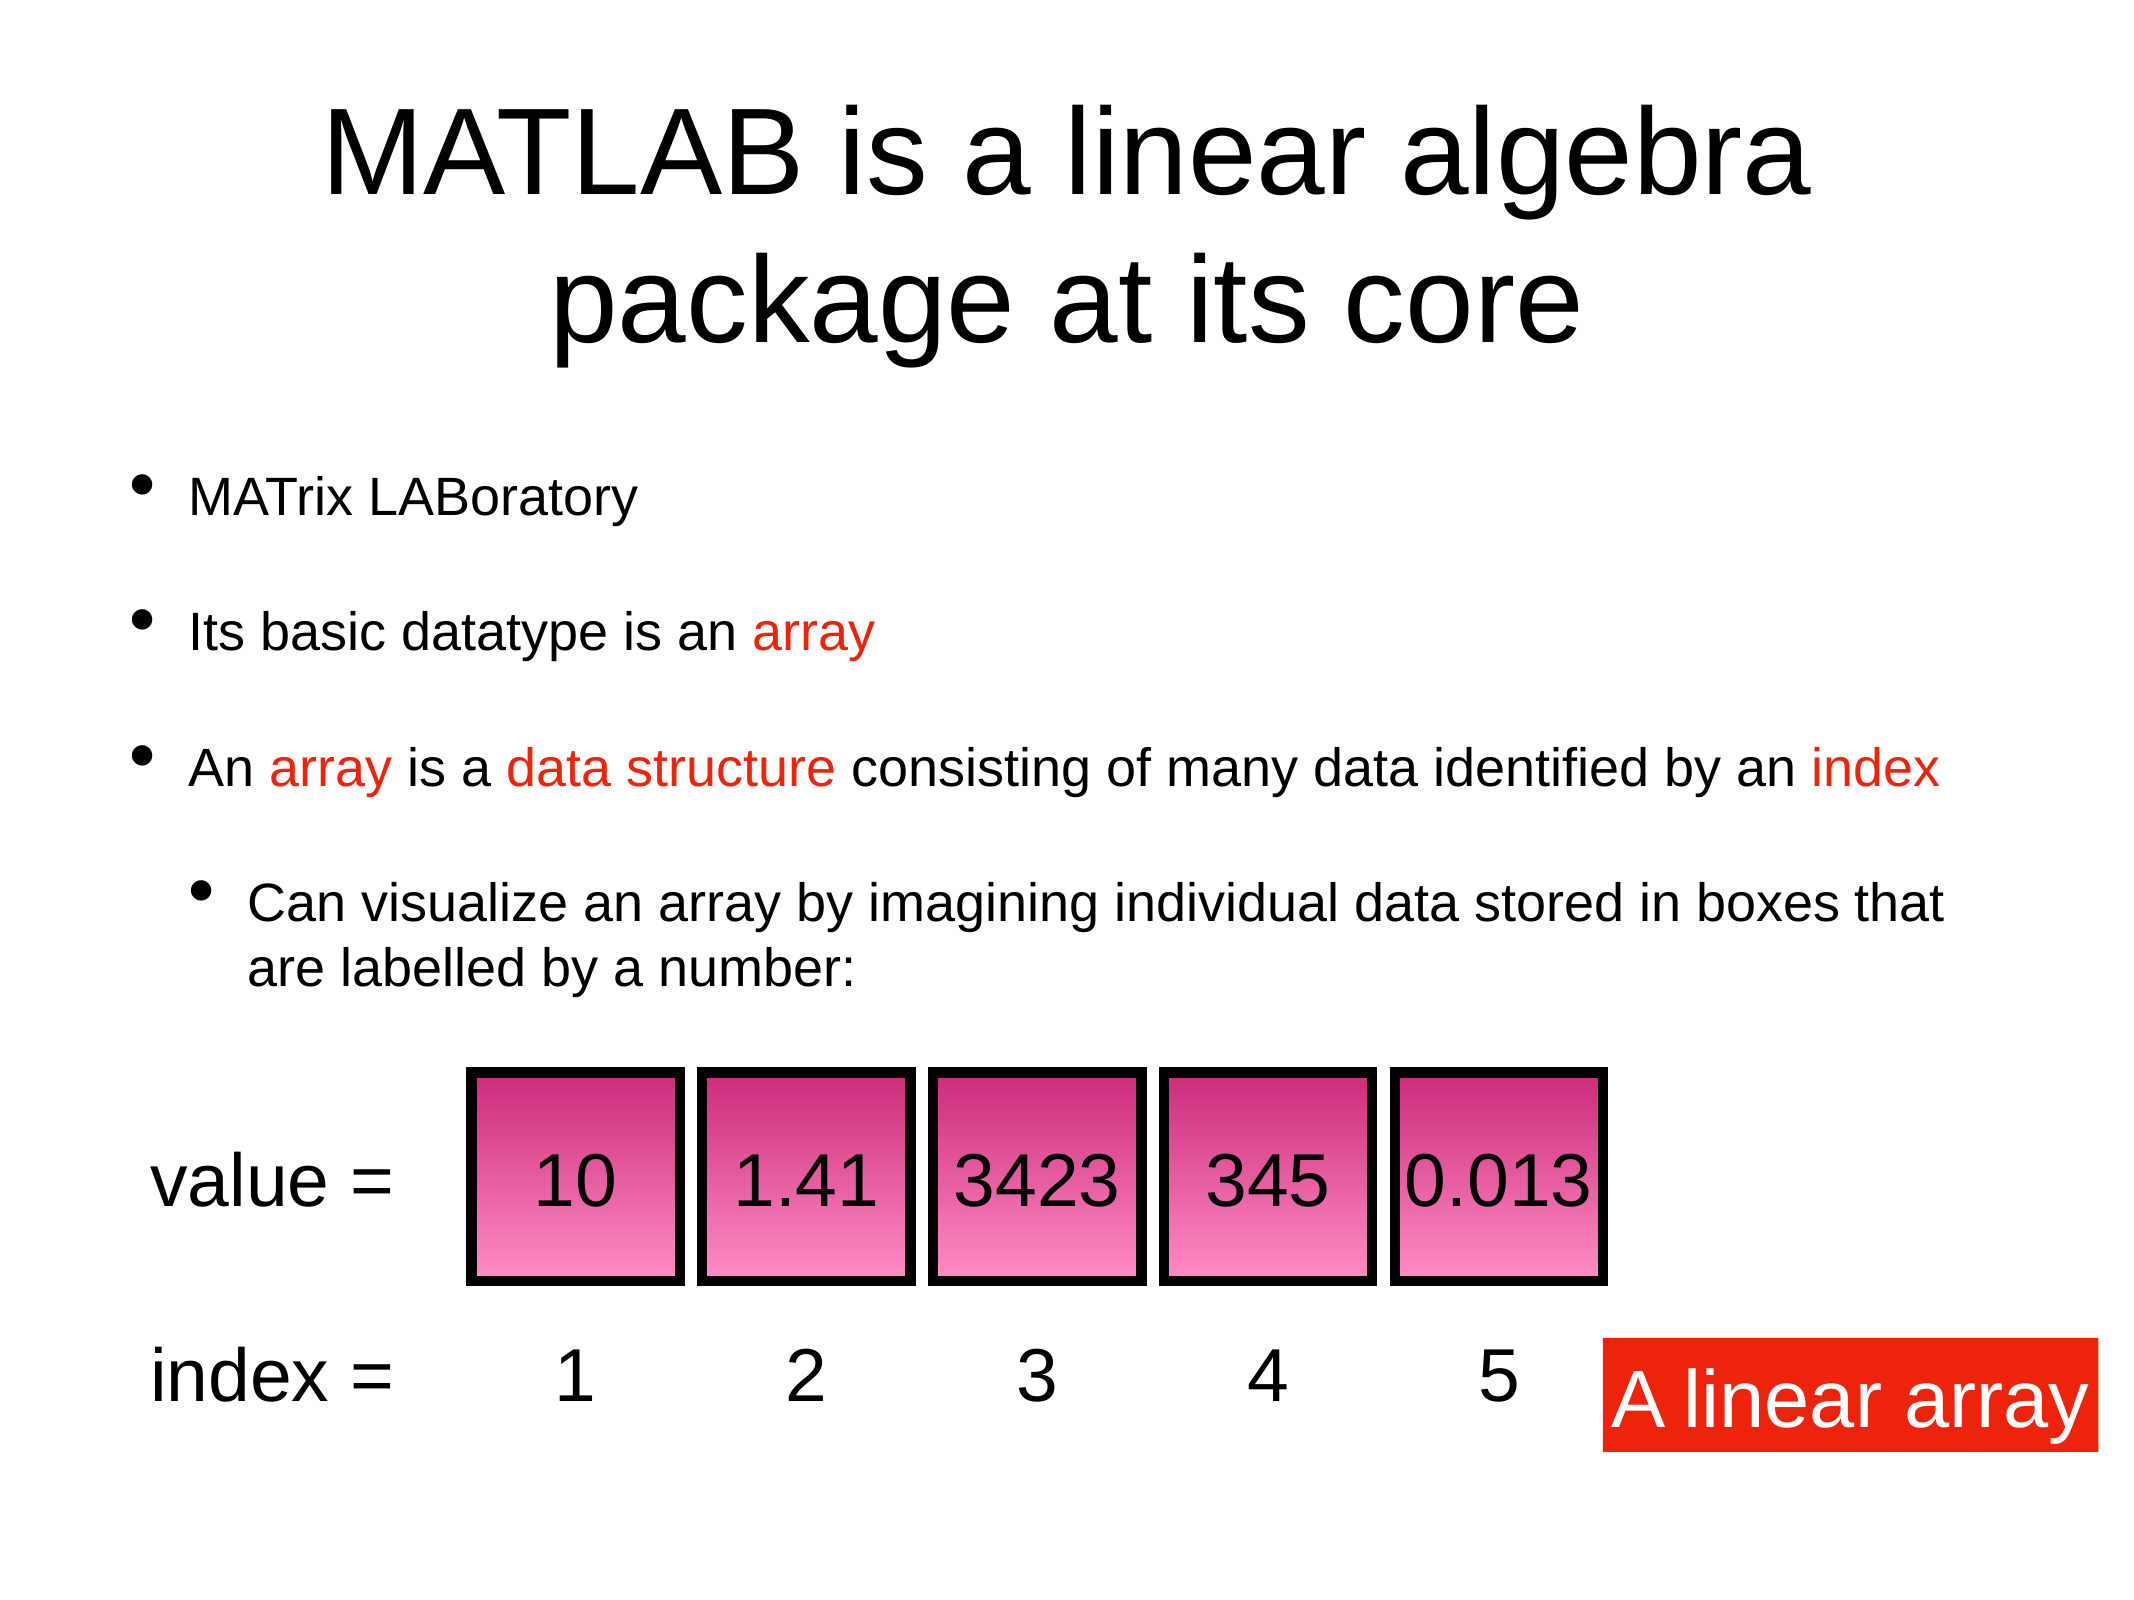

# MATLAB is a linear algebra package at its core
MATrix LABoratory
Its basic datatype is an array
An array is a data structure consisting of many data identified by an index
Can visualize an array by imagining individual data stored in boxes that are labelled by a number:

value =
10
1.41
3423
345
0.013
index =
1
2
3
4
5
A linear array